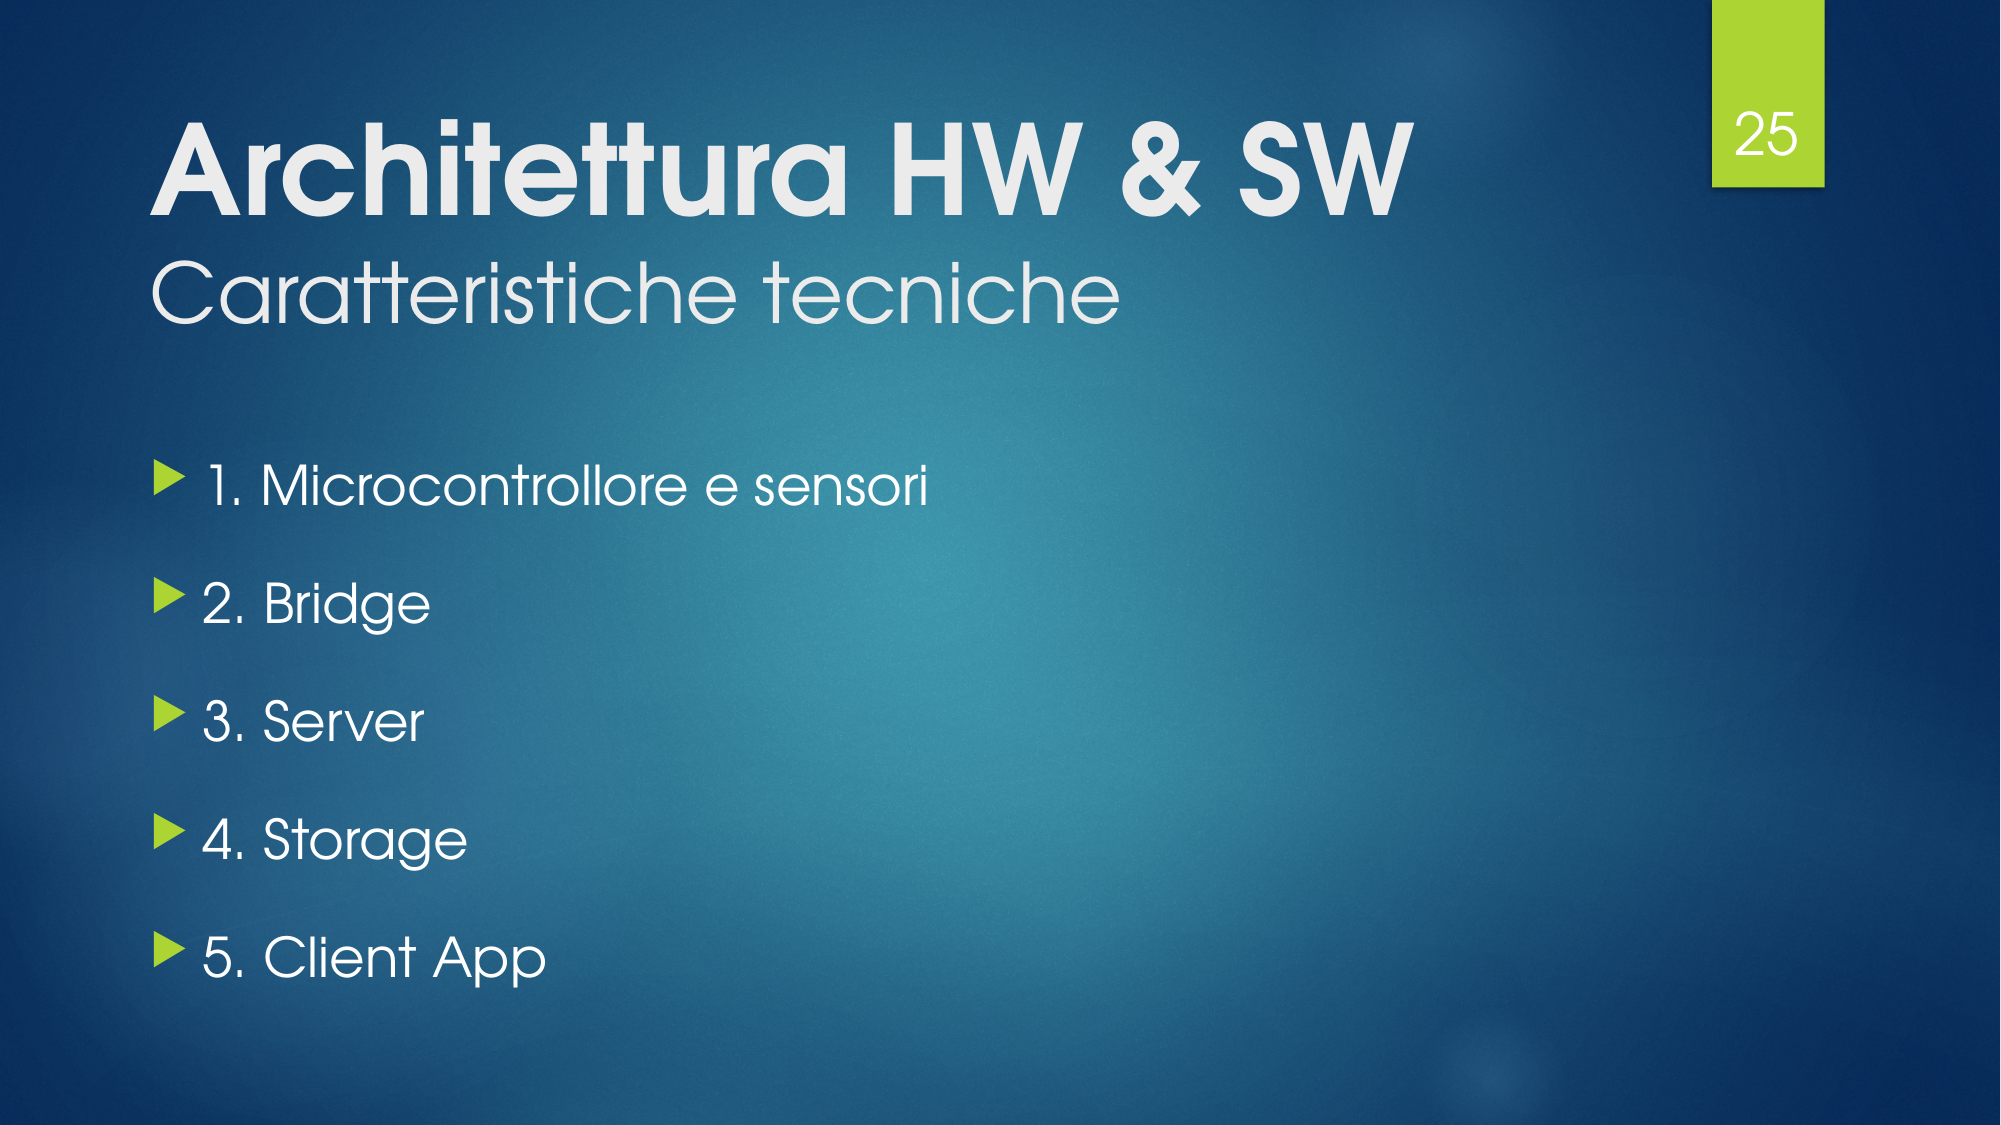

25
# Architettura HW & SW Caratteristiche tecniche
1. Microcontrollore e sensori
2. Bridge
3. Server
4. Storage
5. Client App